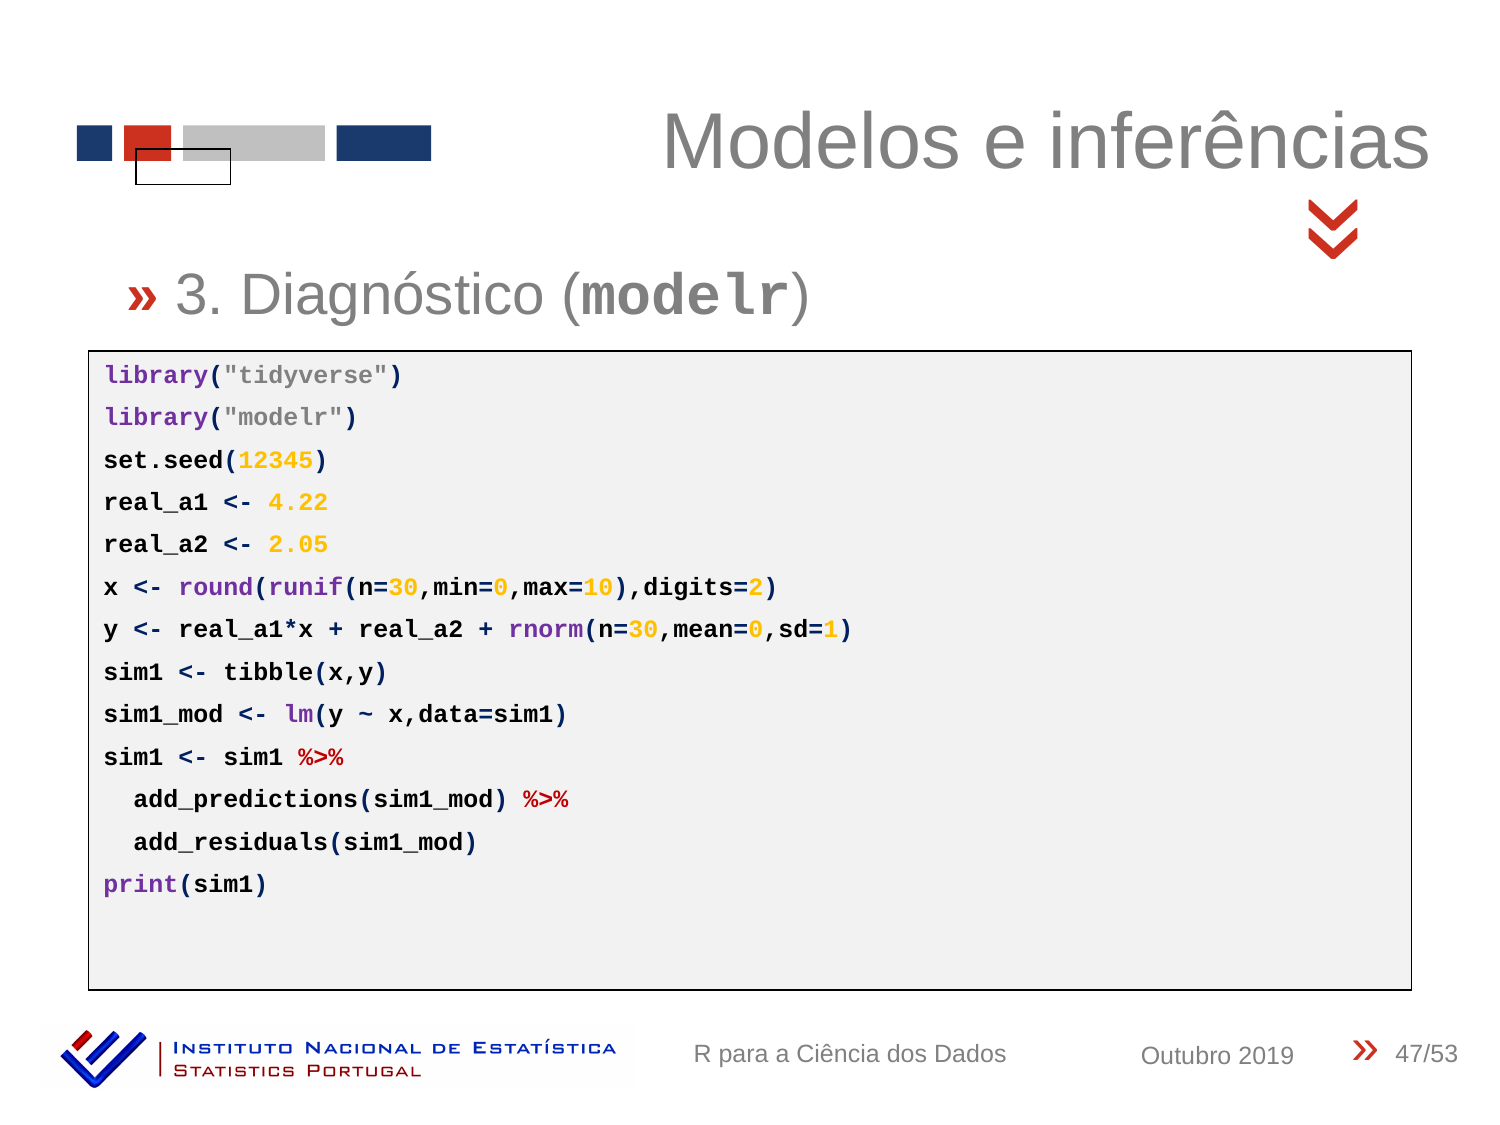

Modelos e inferências
«
» 3. Diagnóstico (modelr)
library("tidyverse")
library("modelr")
set.seed(12345)
real_a1 <- 4.22
real_a2 <- 2.05
x <- round(runif(n=30,min=0,max=10),digits=2)
y <- real_a1*x + real_a2 + rnorm(n=30,mean=0,sd=1)
sim1 <- tibble(x,y)
sim1_mod <- lm(y ~ x,data=sim1)
sim1 <- sim1 %>%
  add_predictions(sim1_mod) %>%
  add_residuals(sim1_mod)
print(sim1)

47